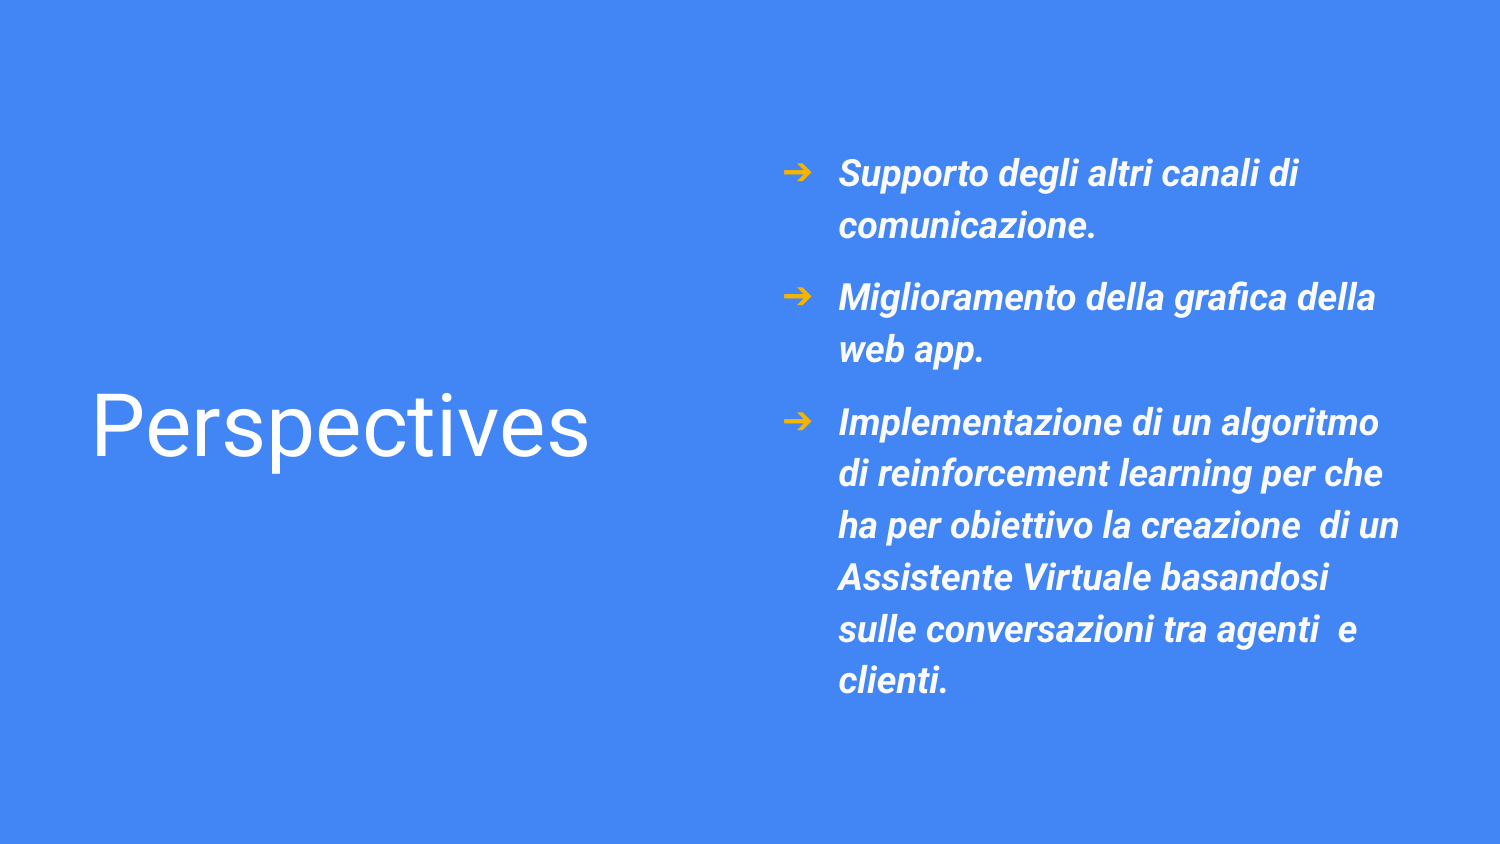

Supporto degli altri canali di comunicazione.
Miglioramento della grafica della web app.
Implementazione di un algoritmo di reinforcement learning per che ha per obiettivo la creazione  di un Assistente Virtuale basandosi sulle conversazioni tra agenti  e clienti.
# Perspectives